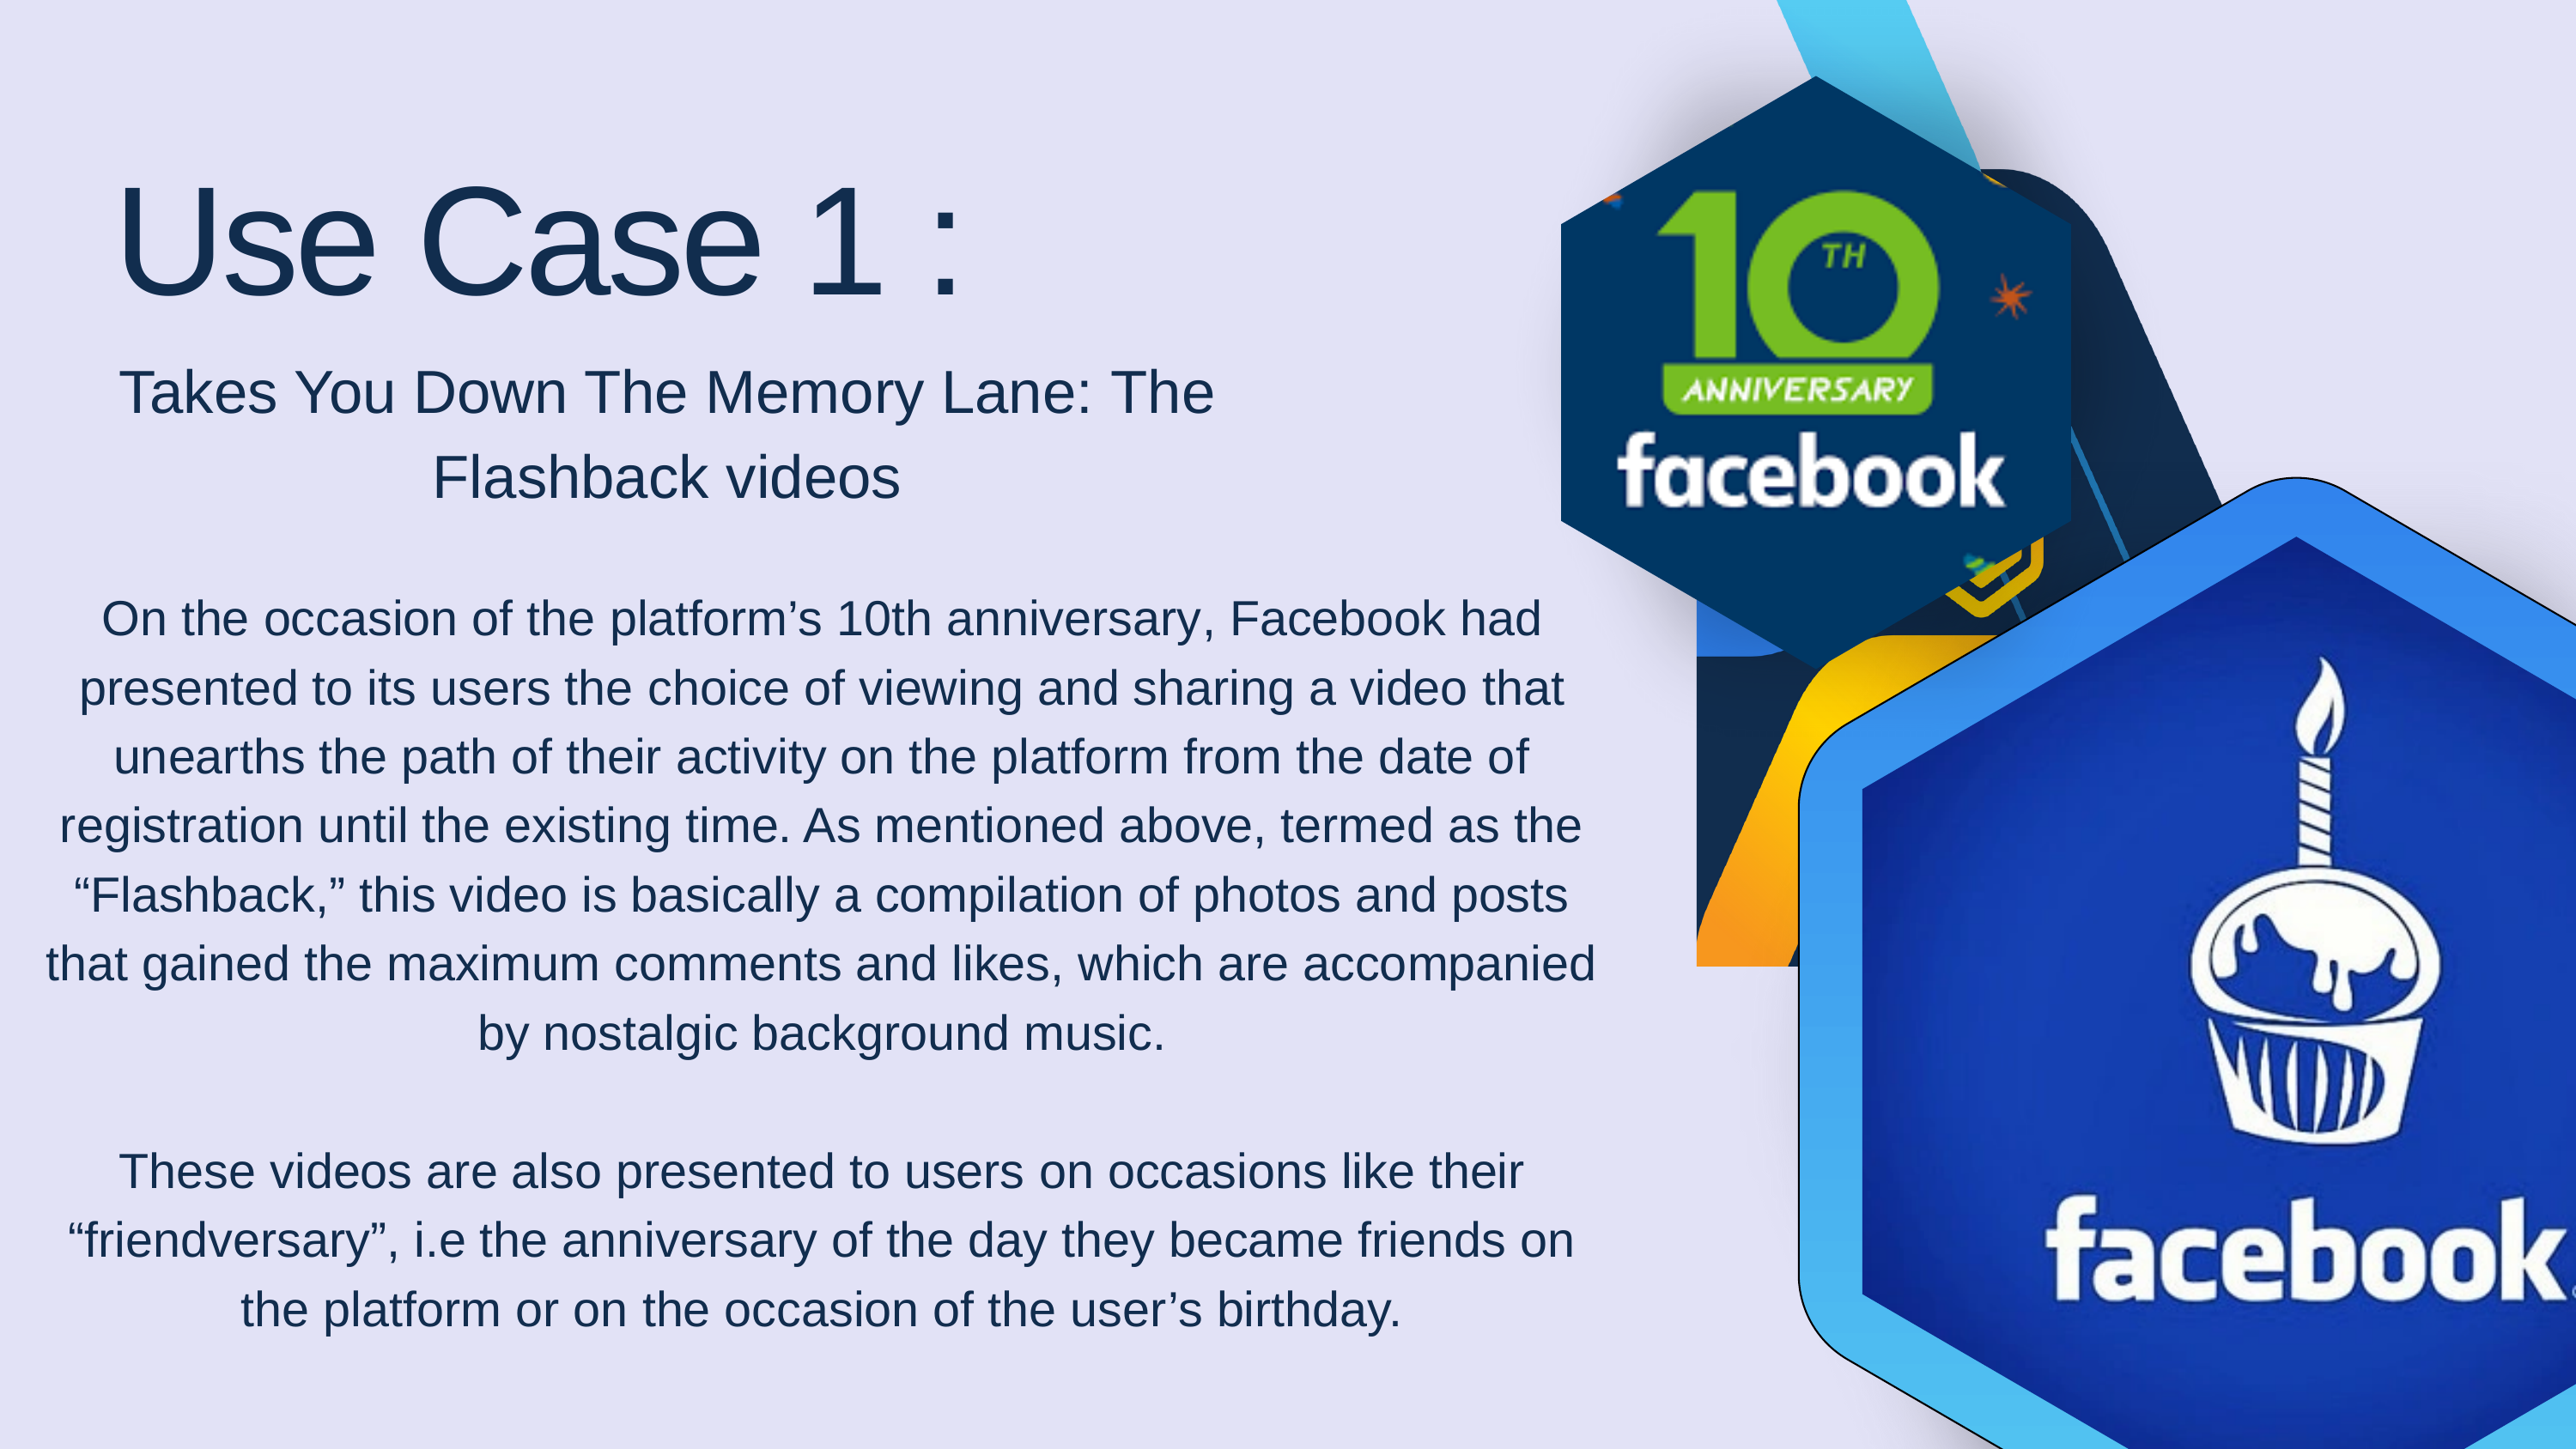

Use Case 1 :
Takes You Down The Memory Lane: The Flashback videos

On the occasion of the platform’s 10th anniversary, Facebook had presented to its users the choice of viewing and sharing a video that unearths the path of their activity on the platform from the date of registration until the existing time. As mentioned above, termed as the “Flashback,” this video is basically a compilation of photos and posts that gained the maximum comments and likes, which are accompanied by nostalgic background music.

These videos are also presented to users on occasions like their “friendversary”, i.e the anniversary of the day they became friends on the platform or on the occasion of the user’s birthday.